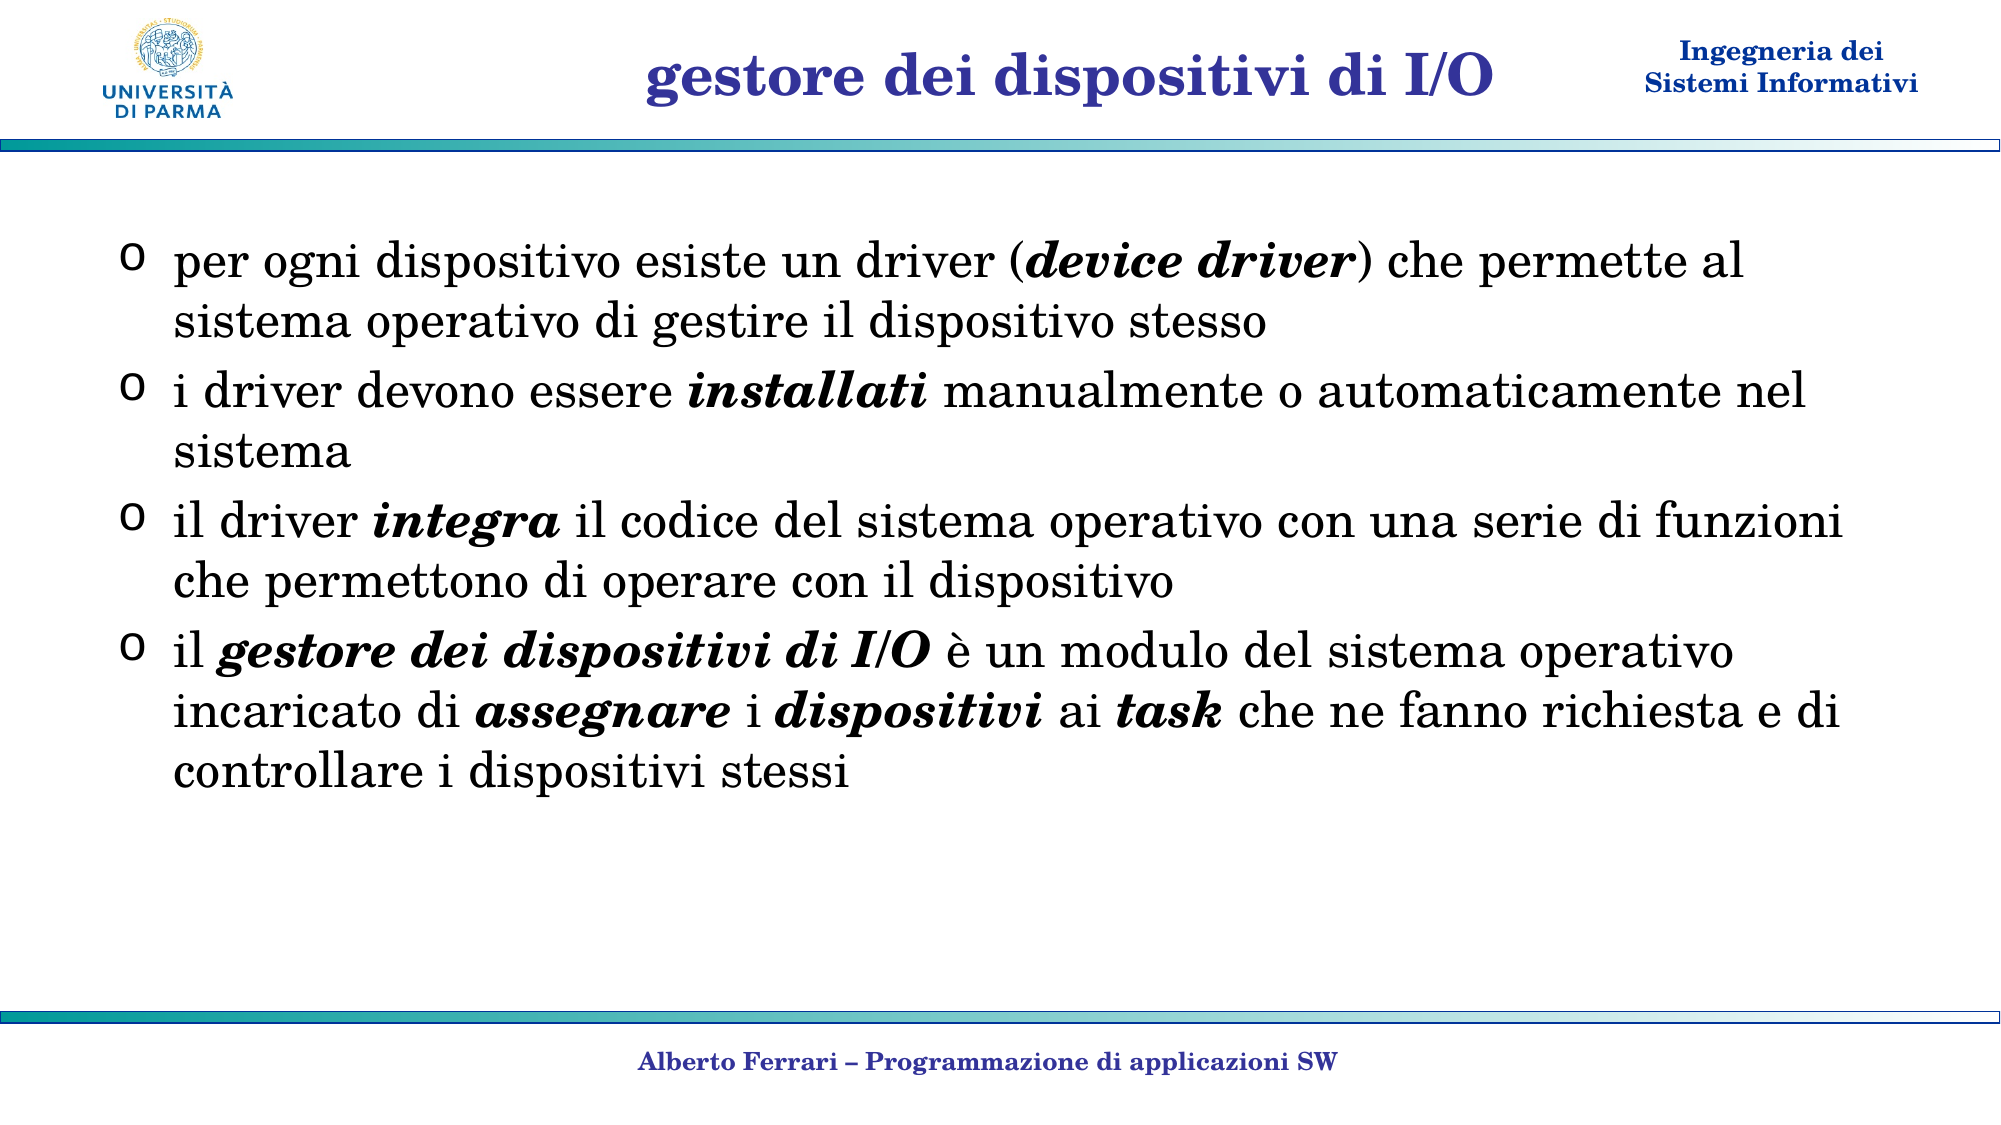

# gestore dei dispositivi di I/O
per ogni dispositivo esiste un driver (device driver) che permette al sistema operativo di gestire il dispositivo stesso
i driver devono essere installati manualmente o automaticamente nel sistema
il driver integra il codice del sistema operativo con una serie di funzioni che permettono di operare con il dispositivo
il gestore dei dispositivi di I/O è un modulo del sistema operativo incaricato di assegnare i dispositivi ai task che ne fanno richiesta e di controllare i dispositivi stessi

Alberto Ferrari – Programmazione di applicazioni SW